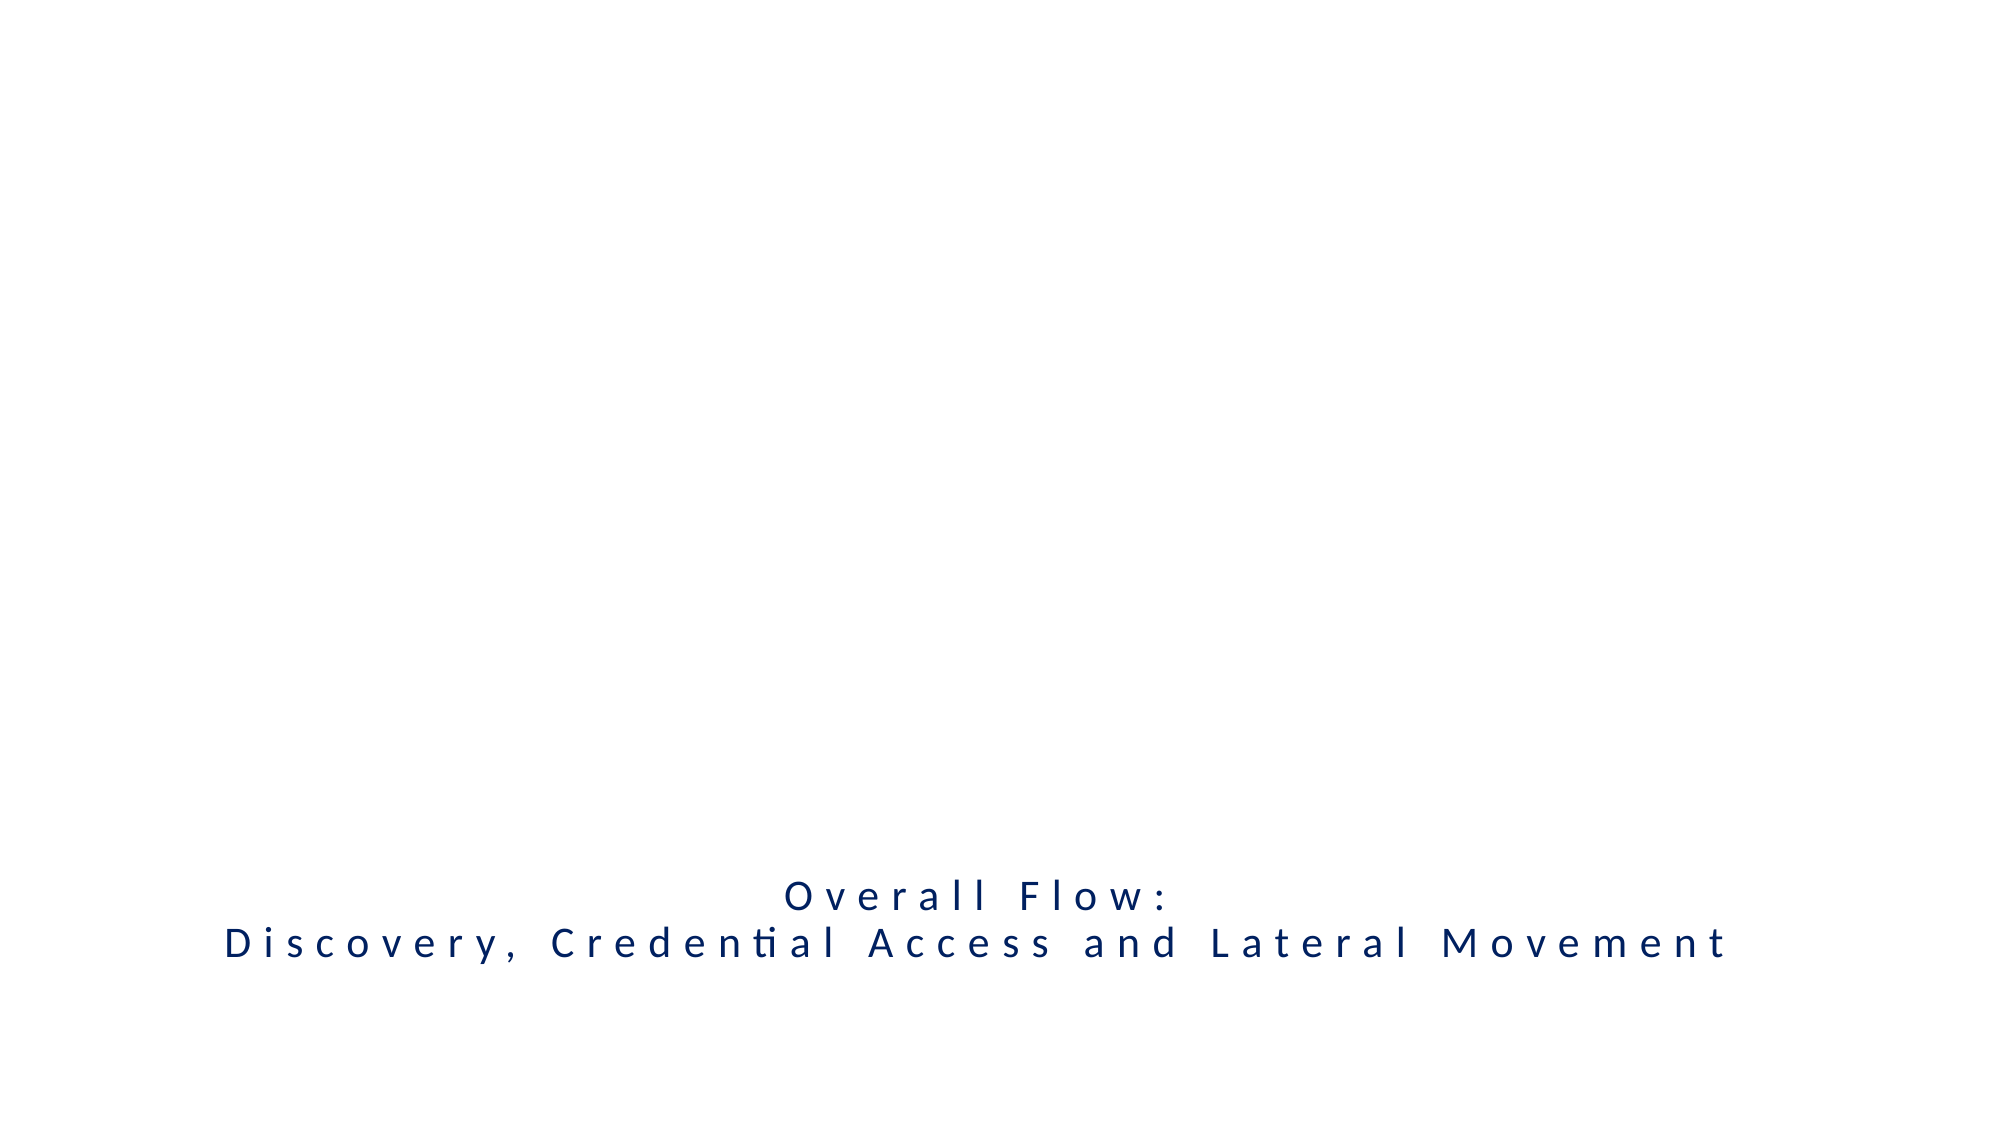

# Overall Flow: Discovery, Credential Access and Lateral Movement